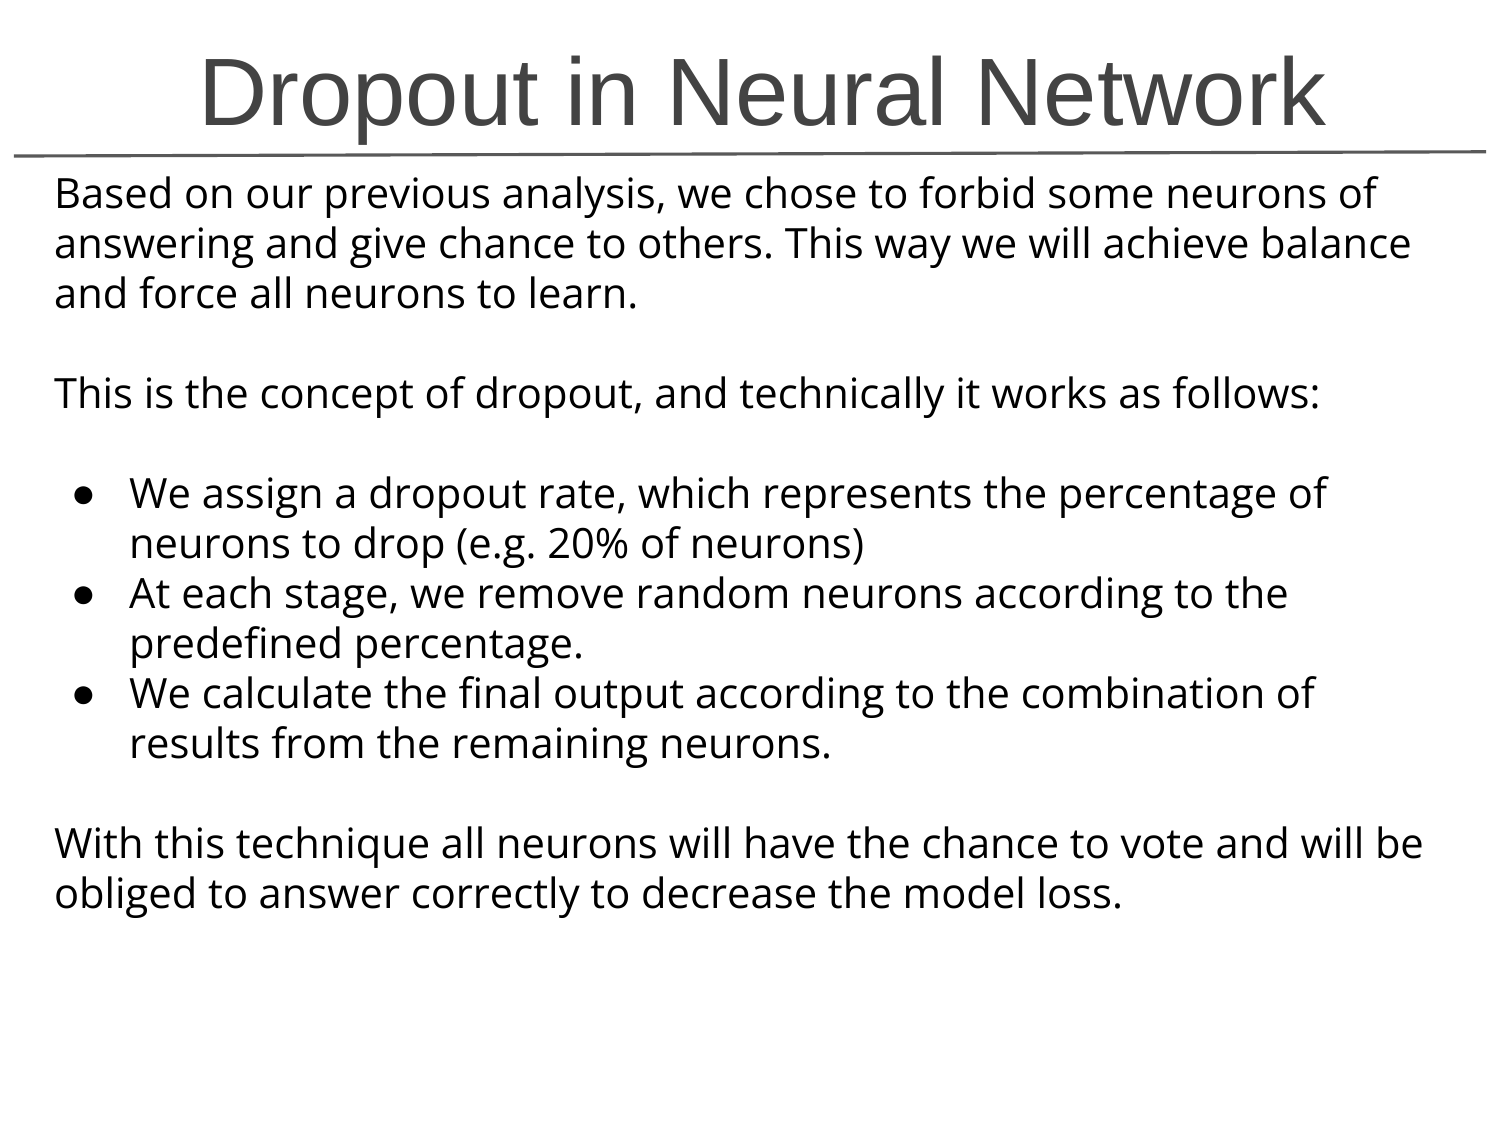

Dropout in Neural Network
Based on our previous analysis, we chose to forbid some neurons of answering and give chance to others. This way we will achieve balance and force all neurons to learn.

This is the concept of dropout, and technically it works as follows:

We assign a dropout rate, which represents the percentage of neurons to drop (e.g. 20% of neurons)
At each stage, we remove random neurons according to the predefined percentage.
We calculate the final output according to the combination of results from the remaining neurons.

With this technique all neurons will have the chance to vote and will be obliged to answer correctly to decrease the model loss.